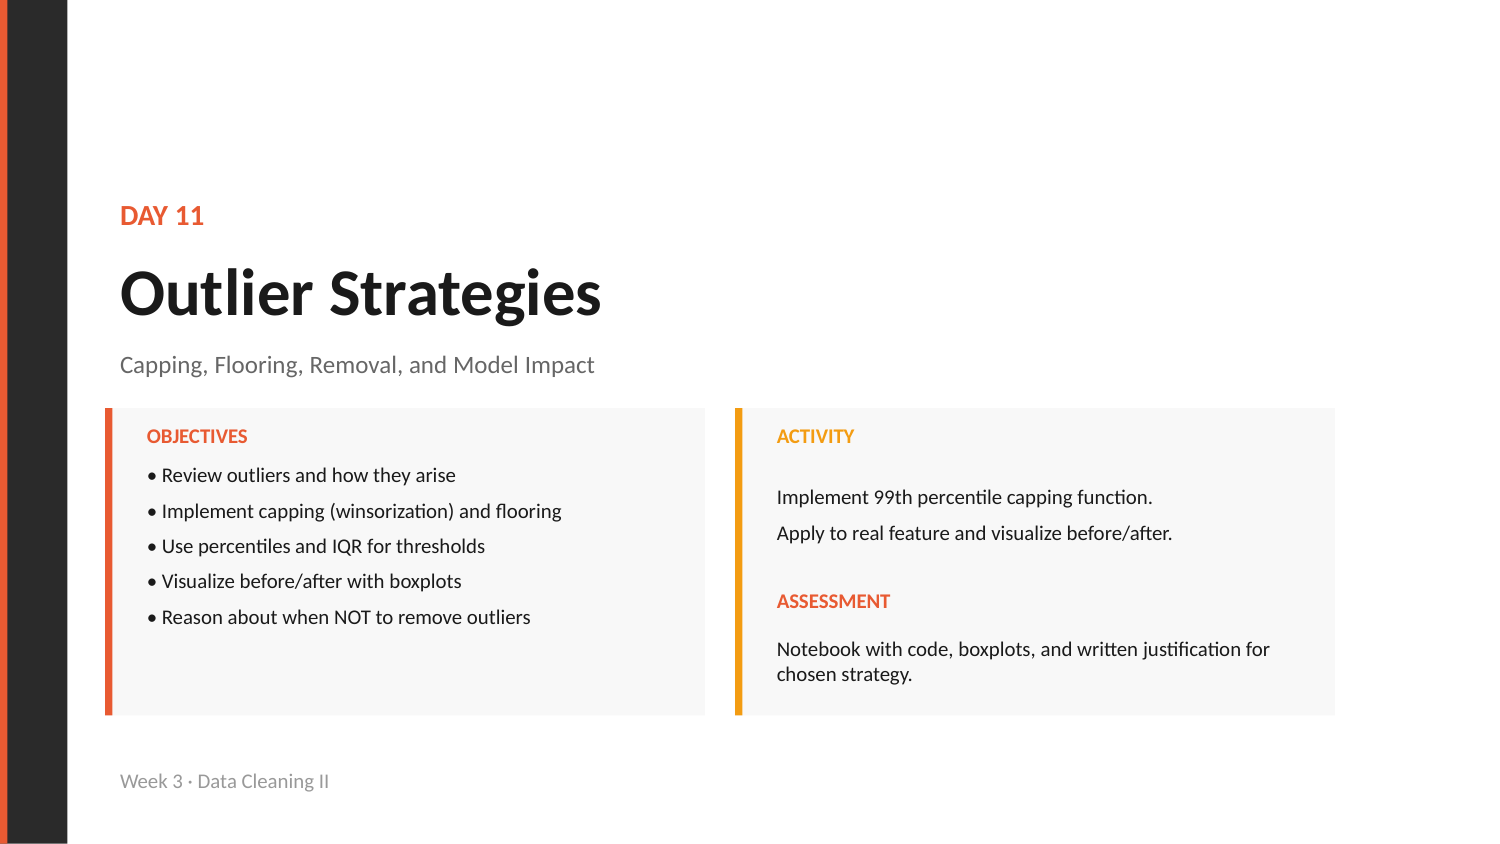

DAY 11
Outlier Strategies
Capping, Flooring, Removal, and Model Impact

OBJECTIVES
ACTIVITY
• Review outliers and how they arise
• Implement capping (winsorization) and flooring
• Use percentiles and IQR for thresholds
• Visualize before/after with boxplots
• Reason about when NOT to remove outliers
Implement 99th percentile capping function.
Apply to real feature and visualize before/after.
ASSESSMENT
Notebook with code, boxplots, and written justification for chosen strategy.
Week 3 · Data Cleaning II